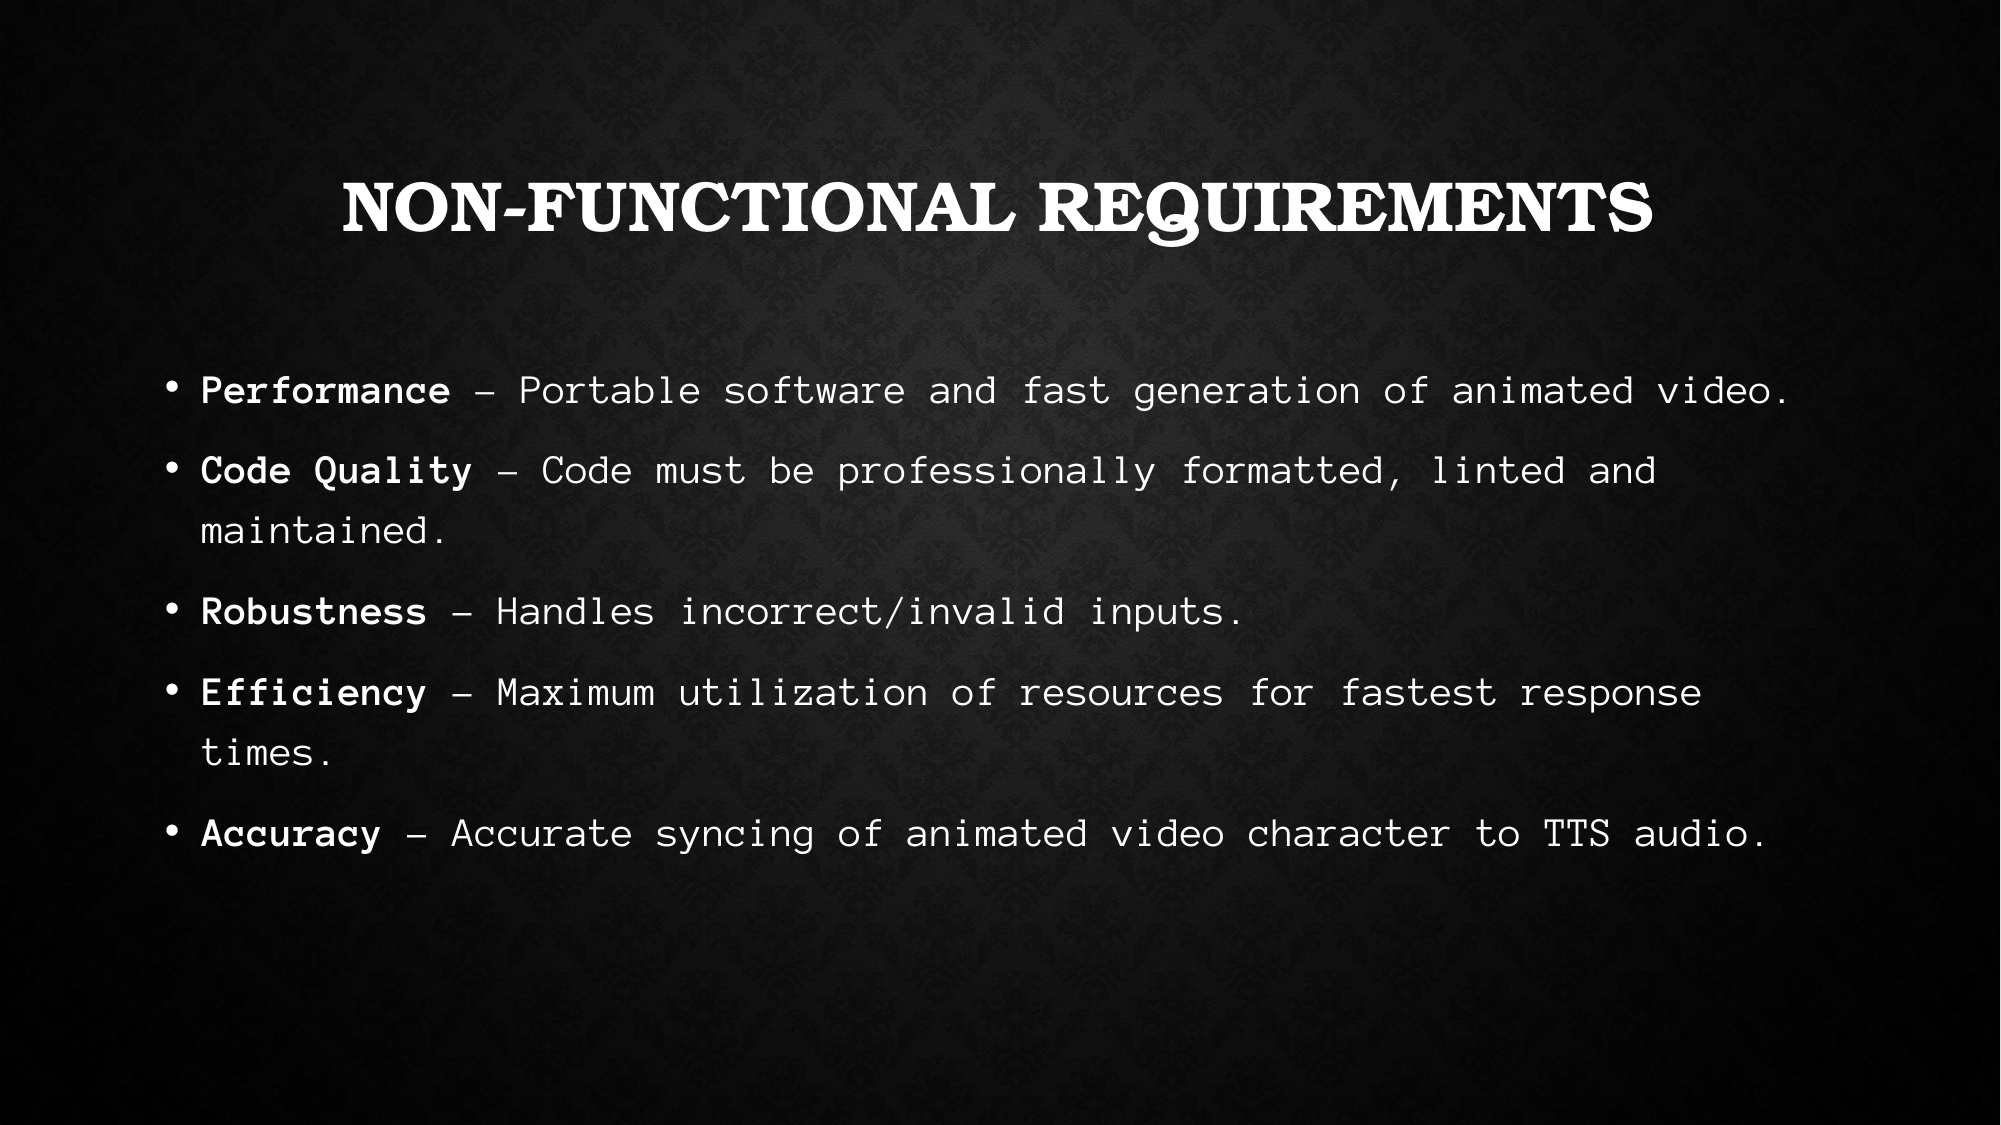

# Non-functional requirements
Performance – Portable software and fast generation of animated video.
Code Quality – Code must be professionally formatted, linted and maintained.
Robustness - Handles incorrect/invalid inputs.
Efficiency - Maximum utilization of resources for fastest response times.
Accuracy - Accurate syncing of animated video character to TTS audio.